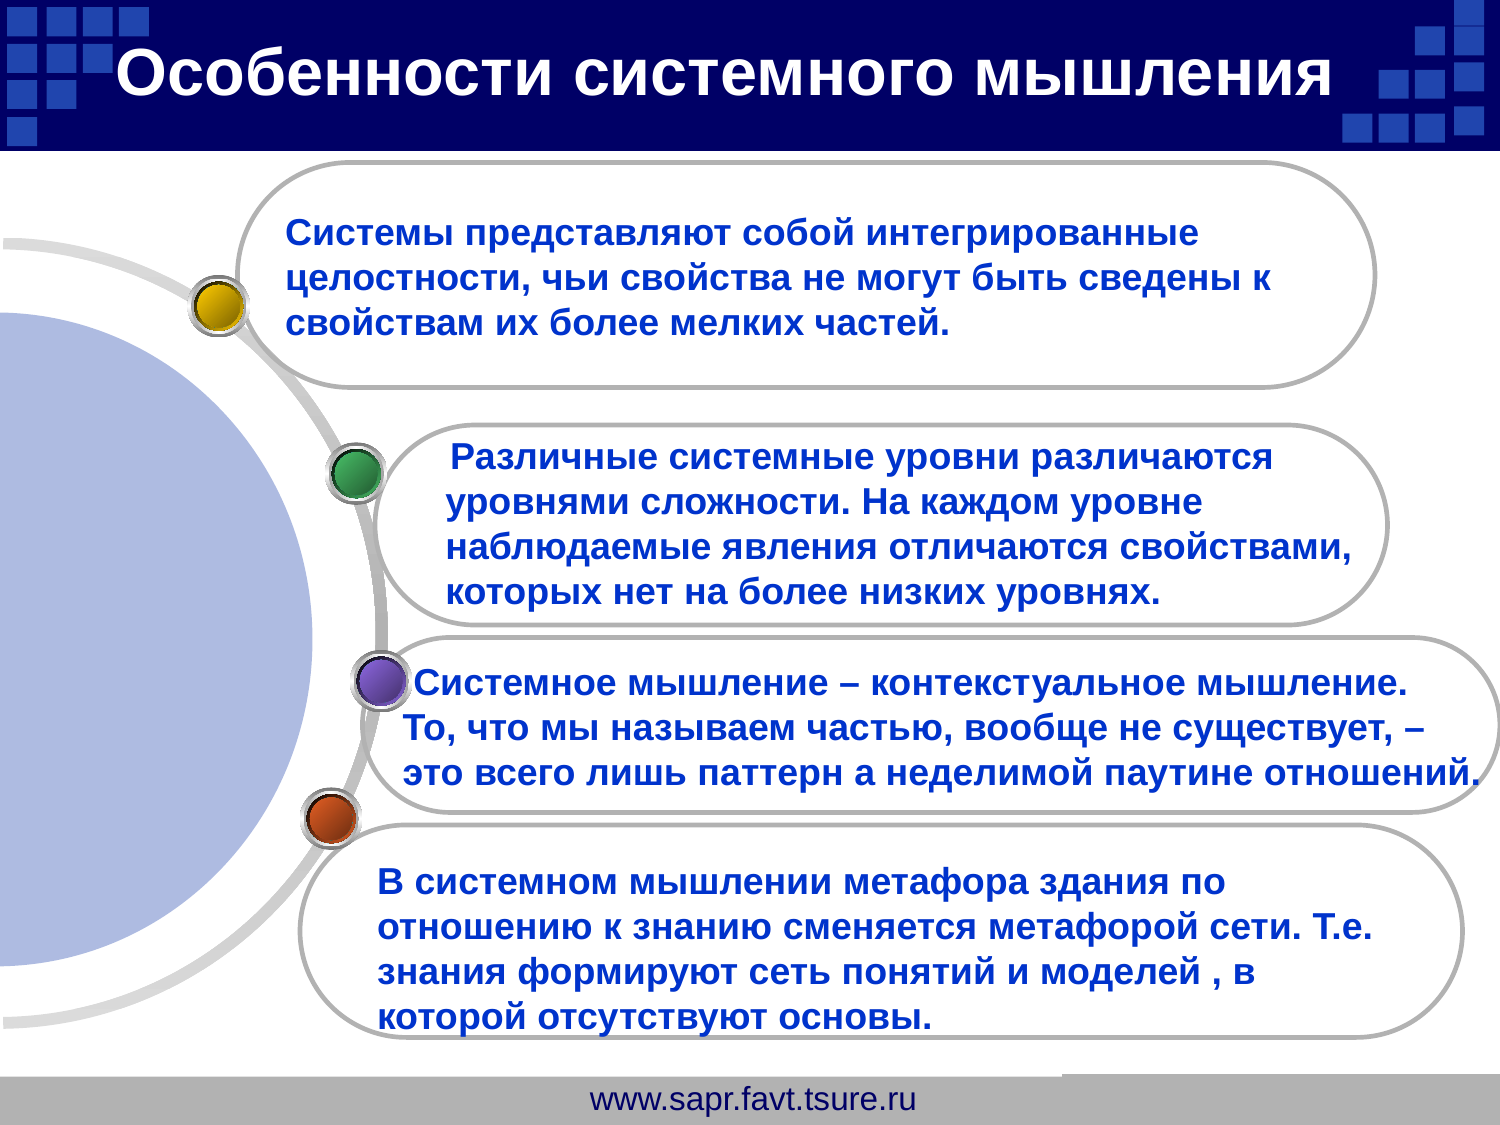

Особенности системного мышления
Системы представляют собой интегрированные
целостности, чьи свойства не могут быть сведены к
свойствам их более мелких частей.

 Различные системные уровни различаются уровнями сложности. На каждом уровне наблюдаемые явления отличаются свойствами, которых нет на более низких уровнях.

 Системное мышление – контекстуальное мышление.
То, что мы называем частью, вообще не существует, –
это всего лишь паттерн а неделимой паутине отношений.

В системном мышлении метафора здания по отношению к знанию сменяется метафорой сети. Т.е. знания формируют сеть понятий и моделей , в которой отсутствуют основы.
www.sapr.favt.tsure.ru

Company  Logo